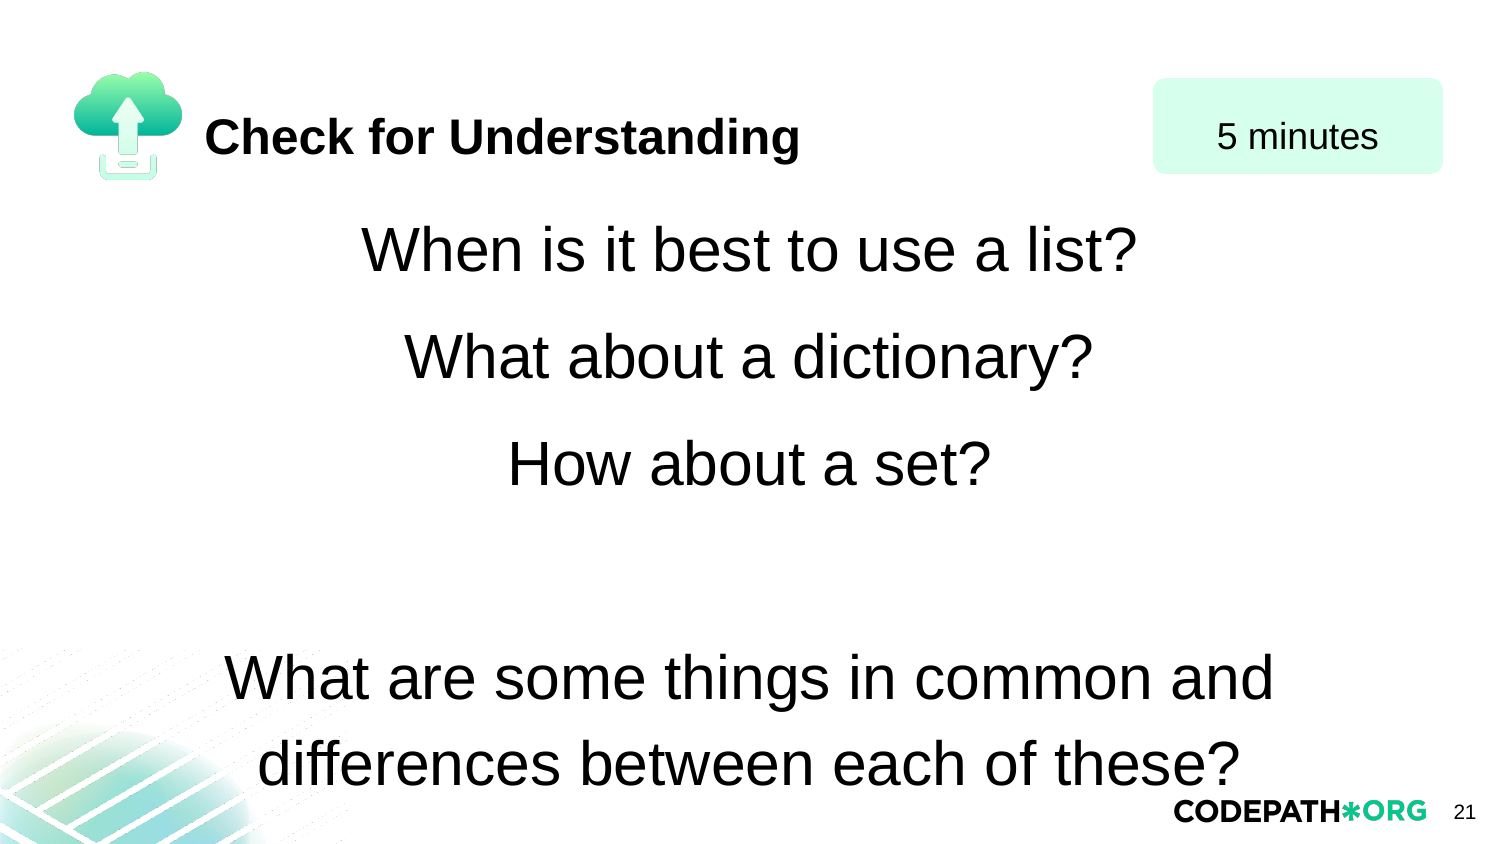

5 minutes
When is it best to use a list?
What about a dictionary?
How about a set?

What are some things in common and differences between each of these?
21